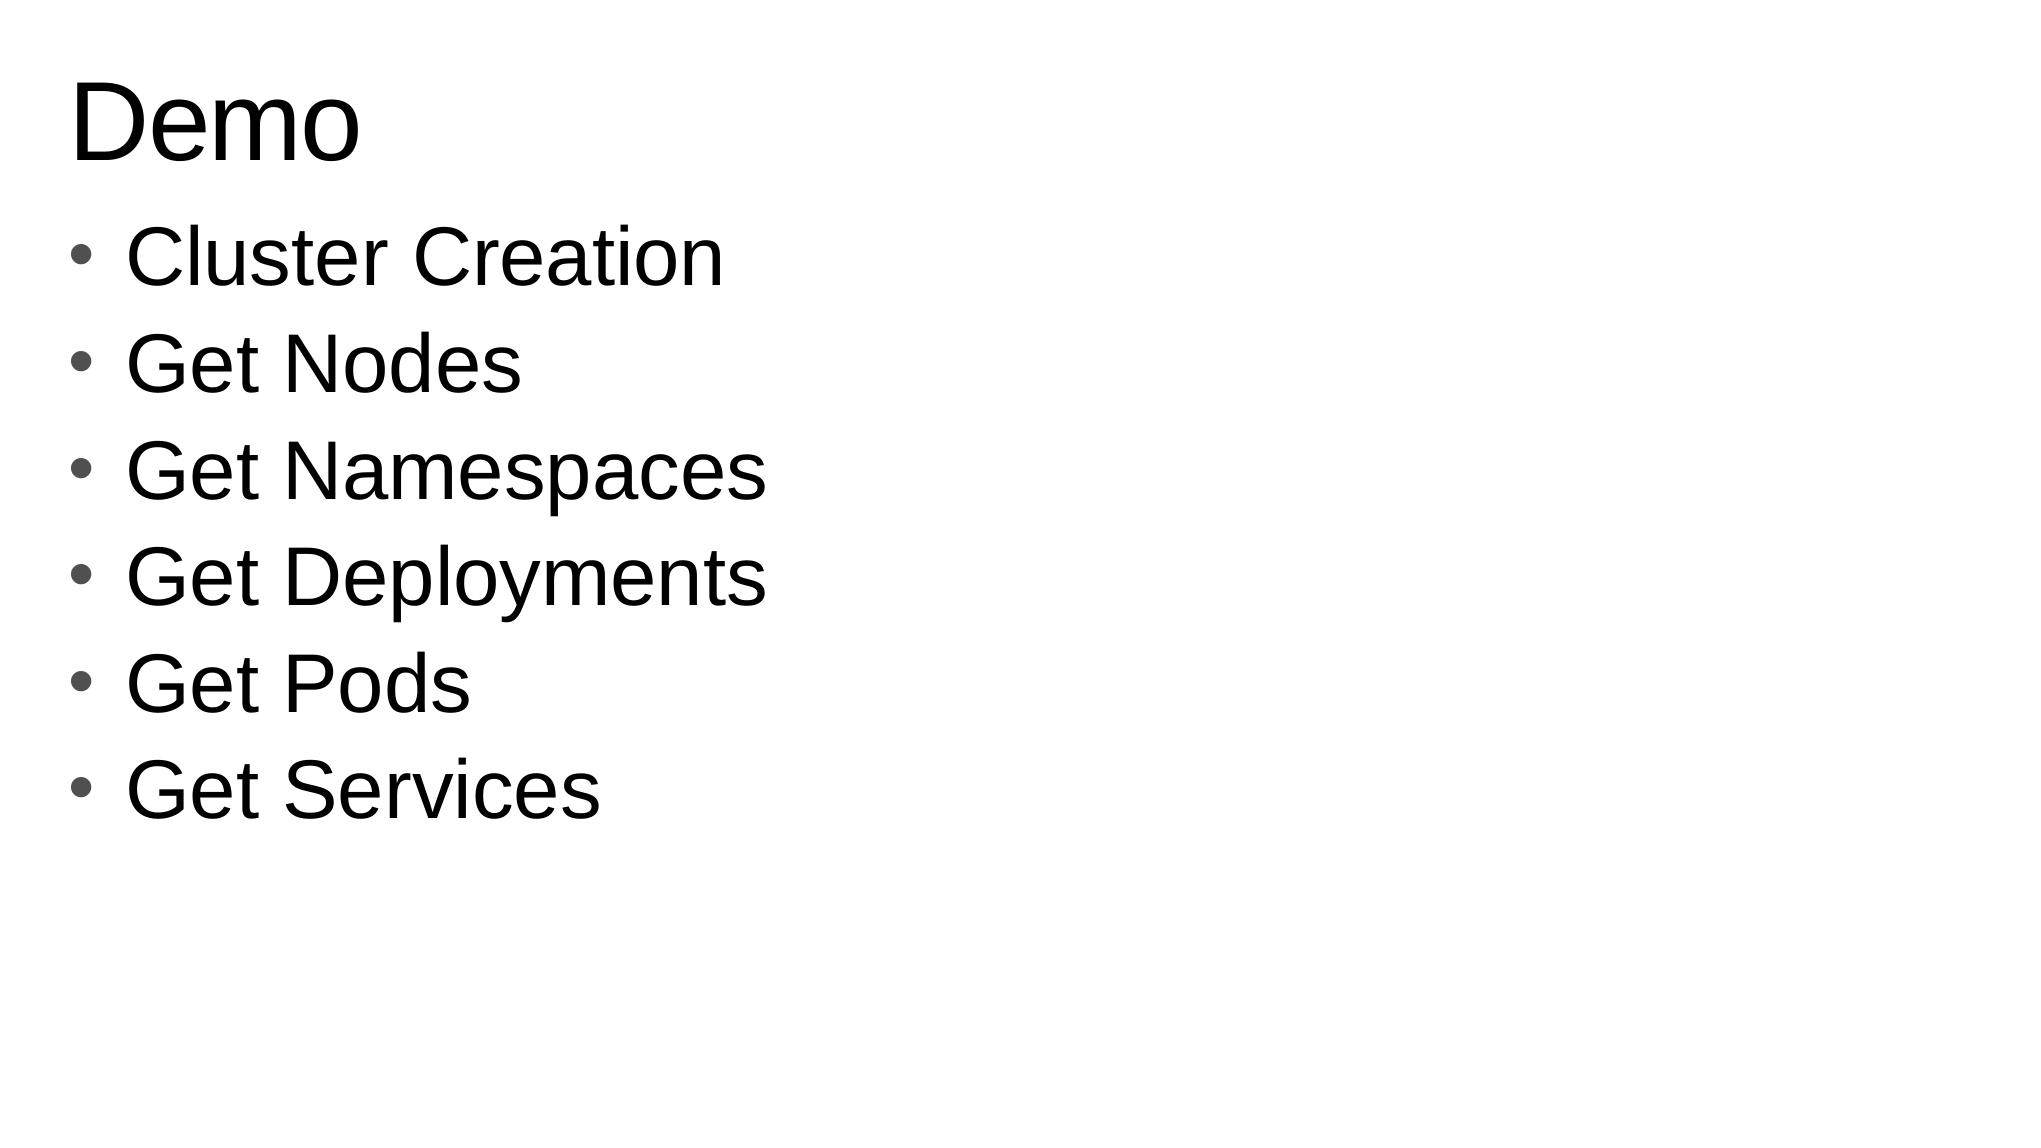

# Demo
Cluster Creation
Get Nodes
Get Namespaces
Get Deployments
Get Pods
Get Services